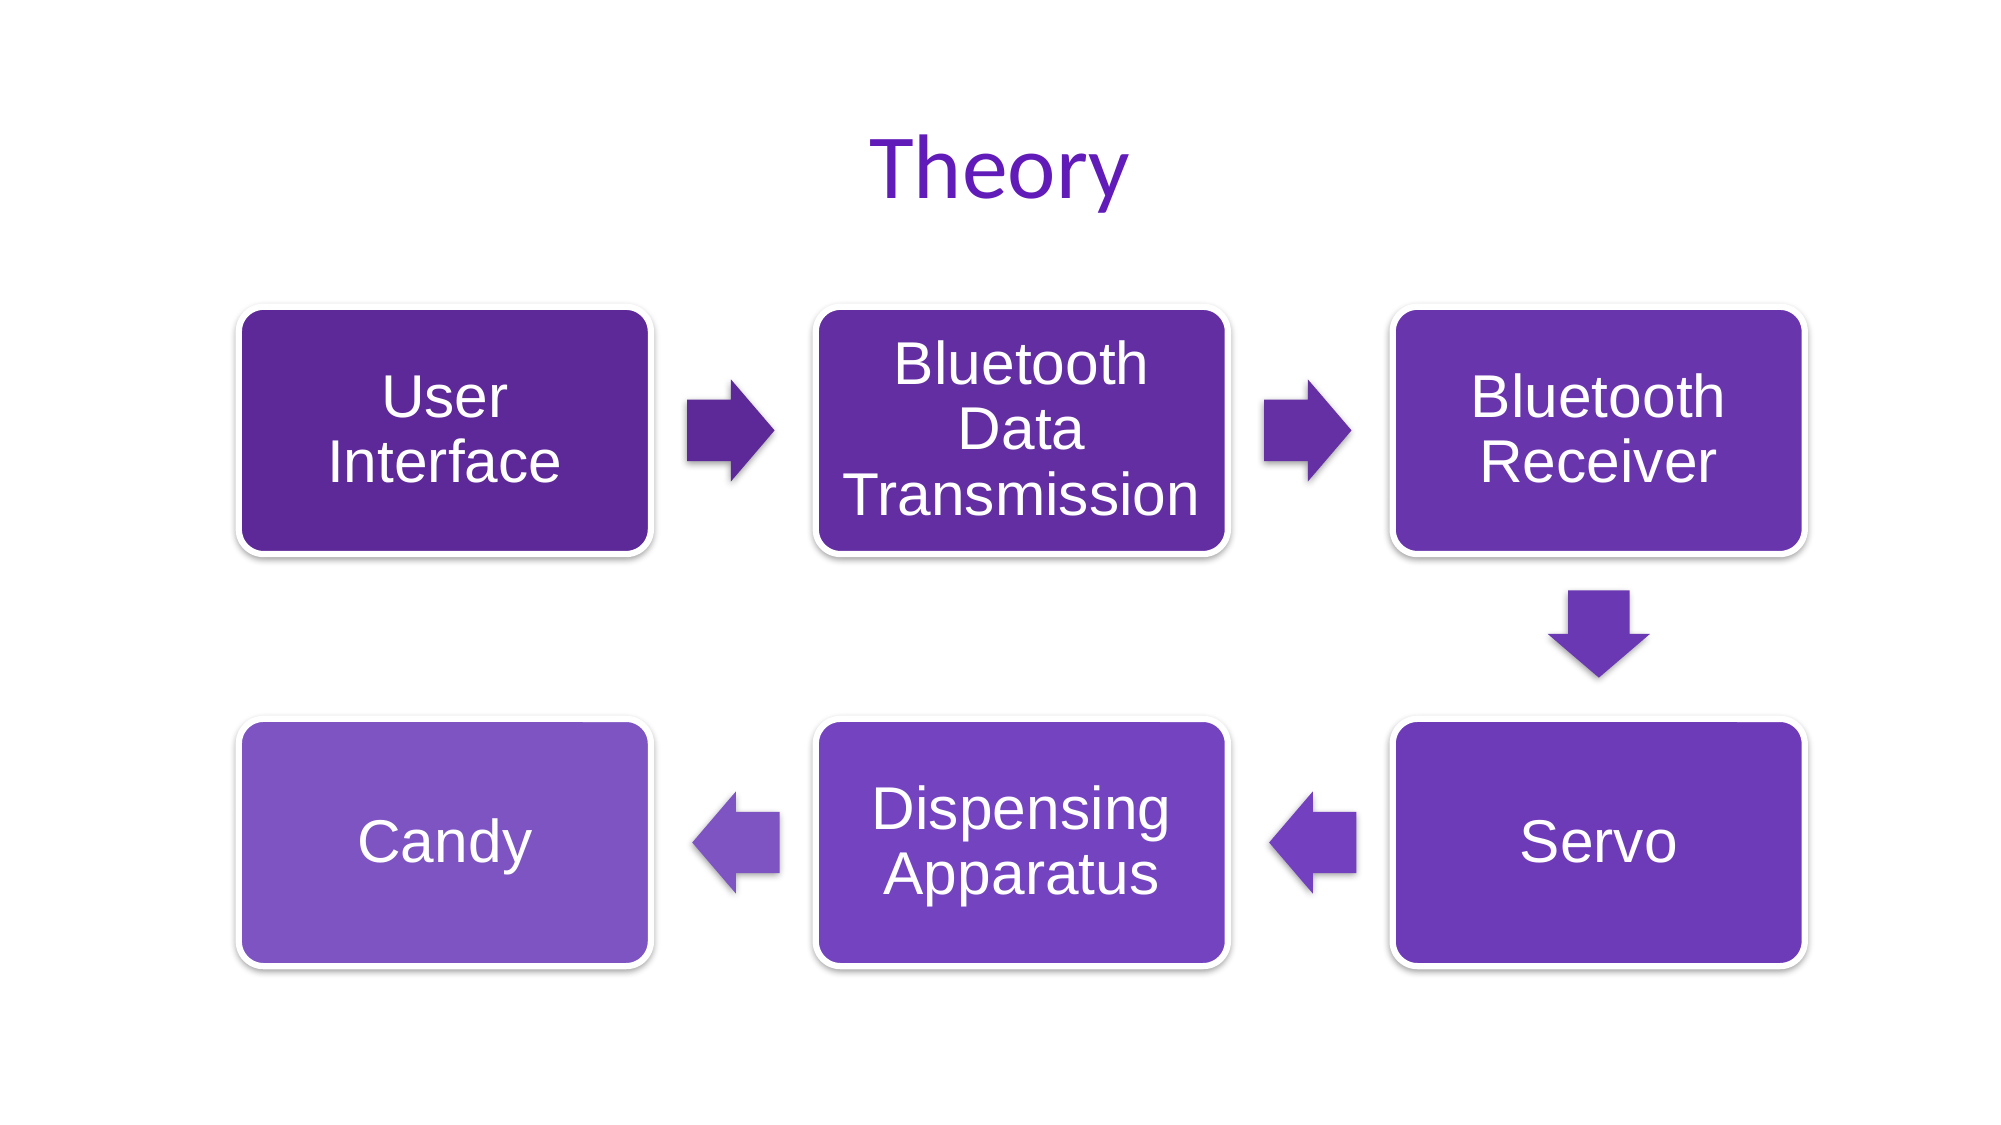

# Theory

User Interface
Bluetooth Data Transmission
Bluetooth Receiver

Candy
Dispensing Apparatus
Servo